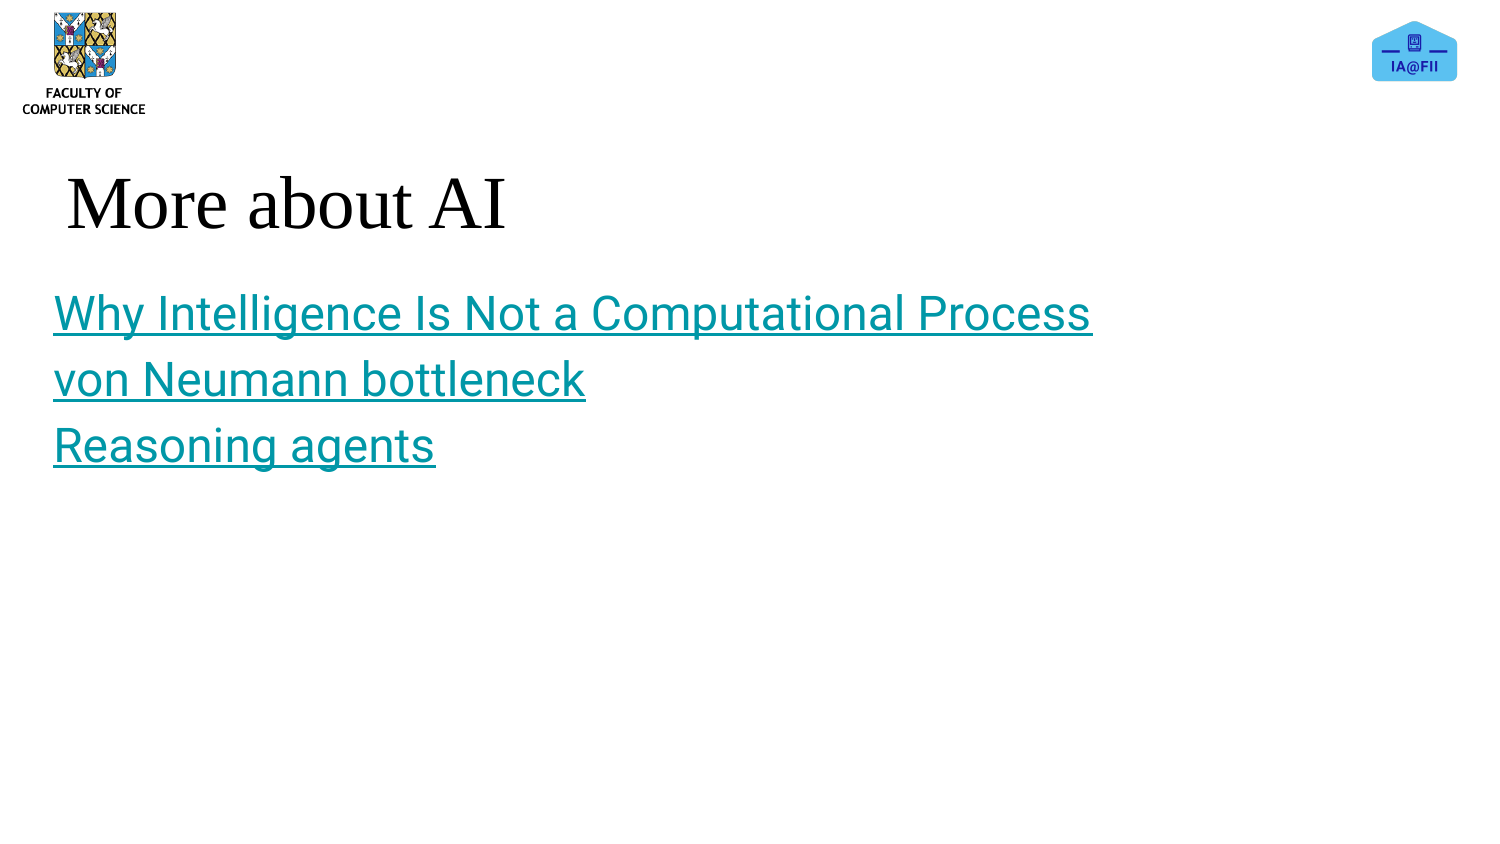

# More about AI
Why Intelligence Is Not a Computational Process
von Neumann bottleneck
Reasoning agents